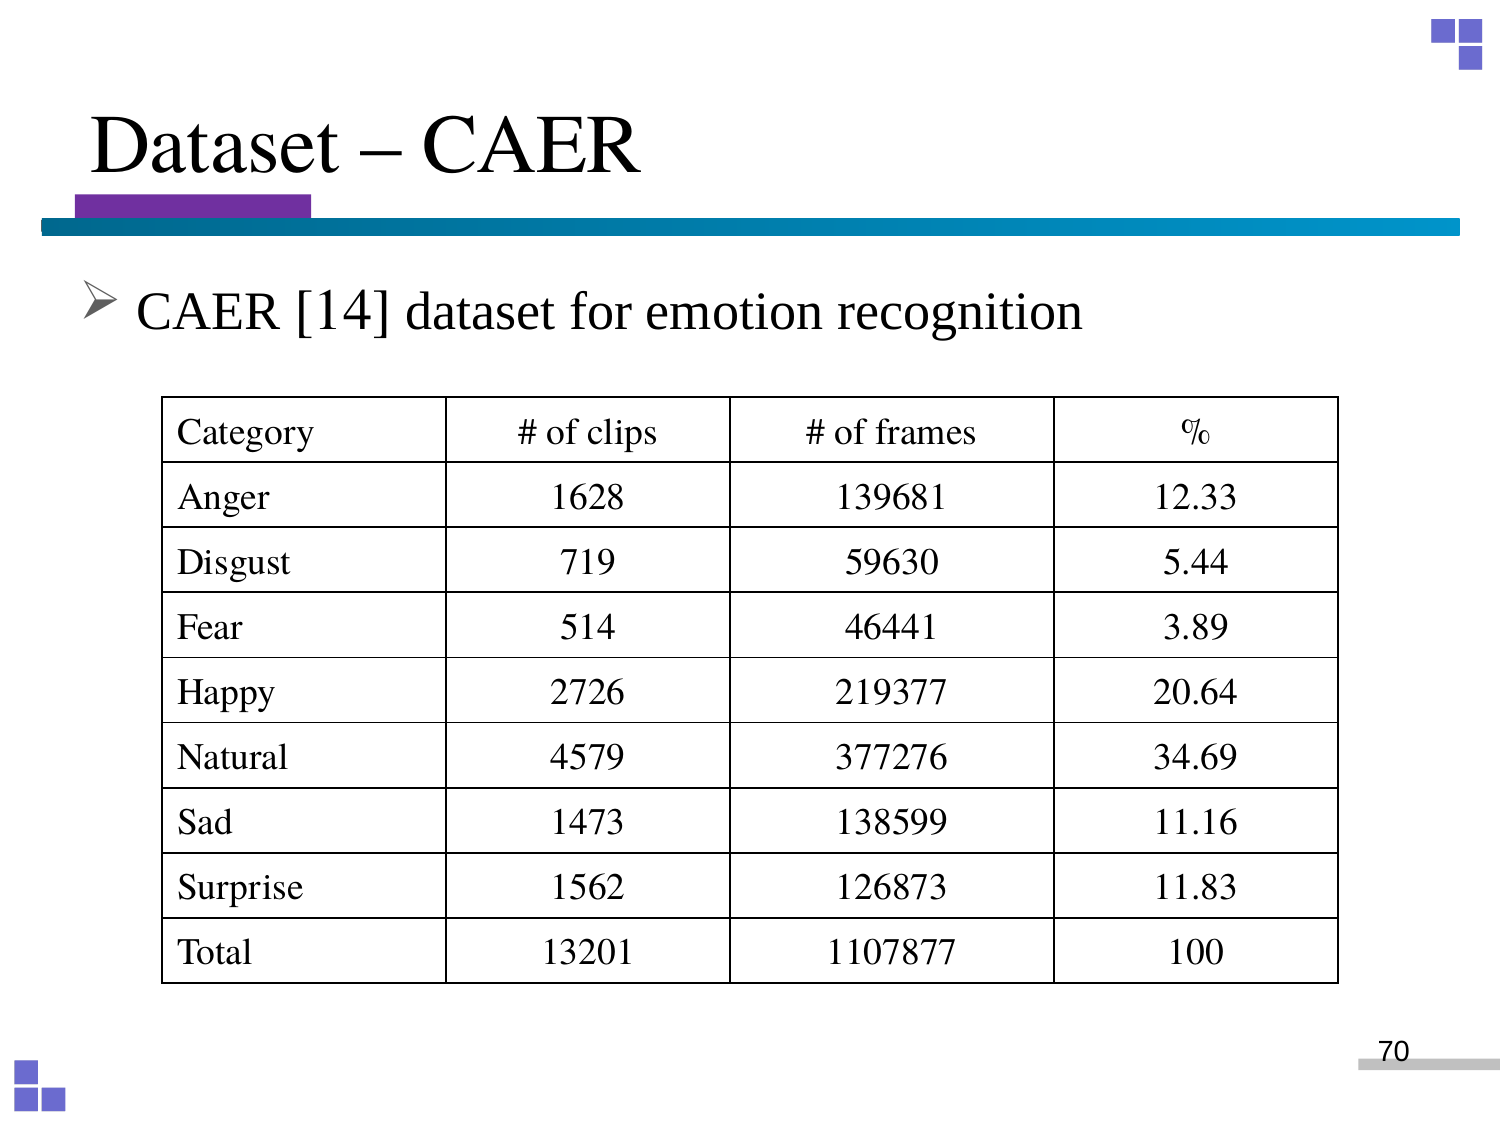

# Dataset – CAER
CAER [14] dataset for emotion recognition
| Category | # of clips | # of frames | % |
| --- | --- | --- | --- |
| Anger | 1628 | 139681 | 12.33 |
| Disgust | 719 | 59630 | 5.44 |
| Fear | 514 | 46441 | 3.89 |
| Happy | 2726 | 219377 | 20.64 |
| Natural | 4579 | 377276 | 34.69 |
| Sad | 1473 | 138599 | 11.16 |
| Surprise | 1562 | 126873 | 11.83 |
| Total | 13201 | 1107877 | 100 |
70